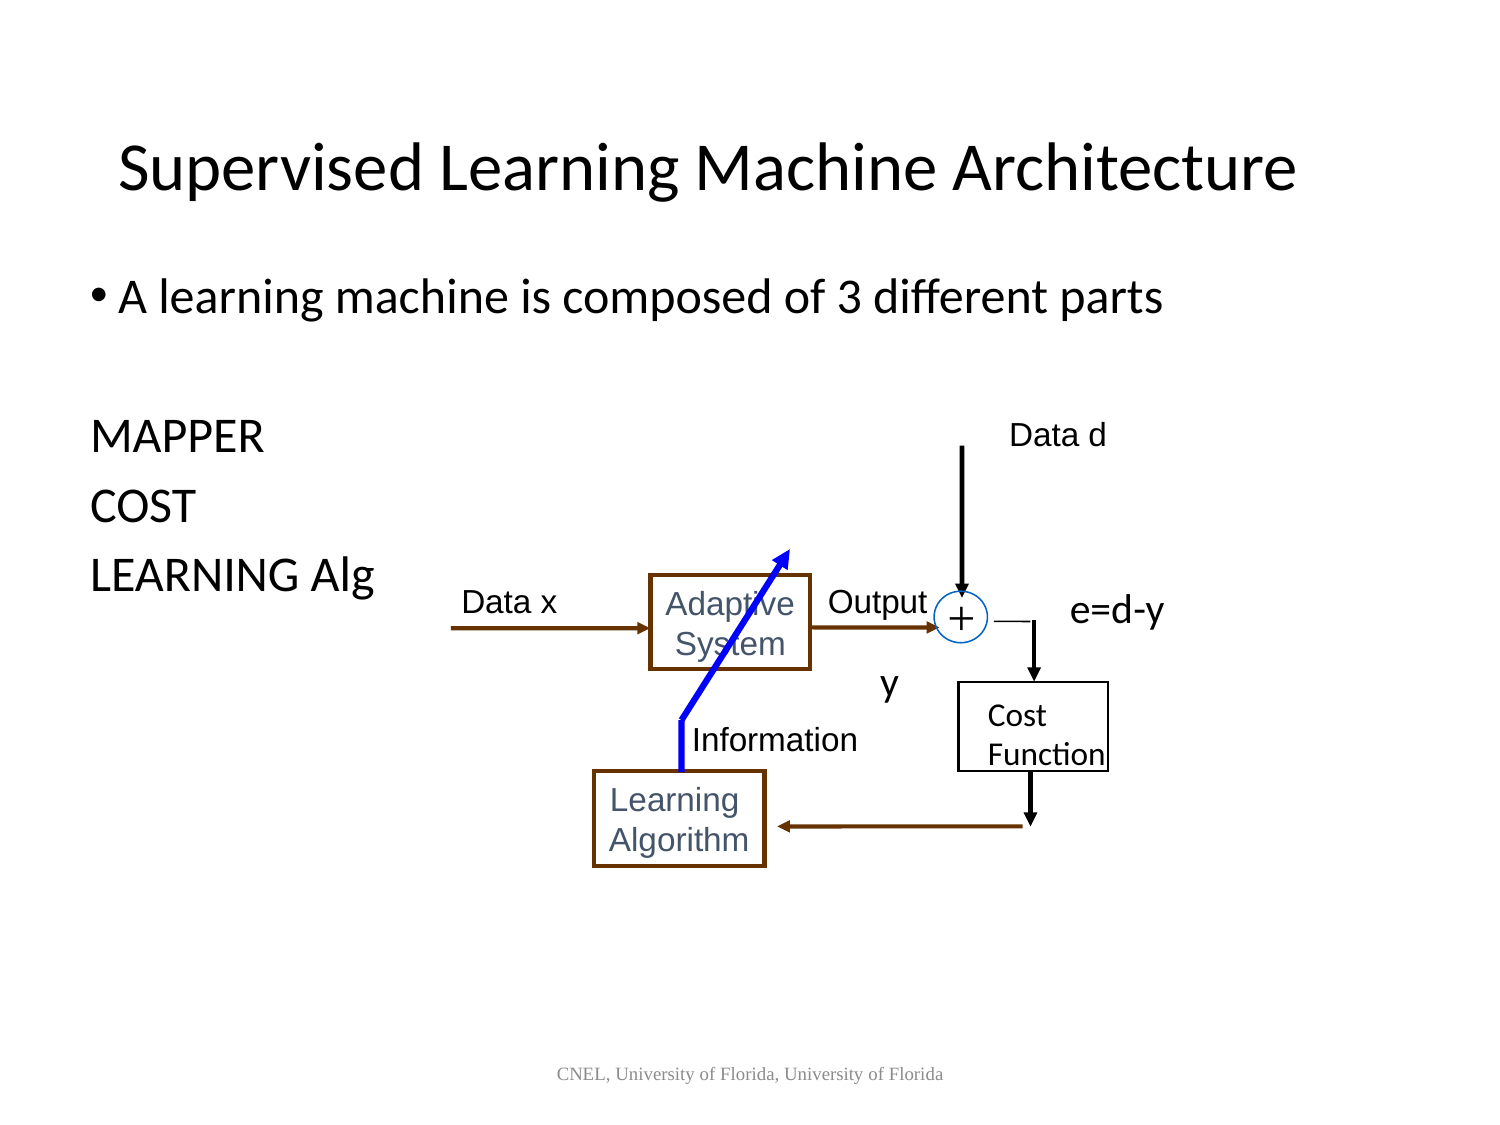

# Supervised Learning Machine Architecture
A learning machine is composed of 3 different parts

MAPPER
COST
LEARNING Alg
Data d

Data x
Output
e=d-y
Adaptive
System
+

y

Cost
Function
Information

Learning
Algorithm

CNEL, University of Florida, University of Florida